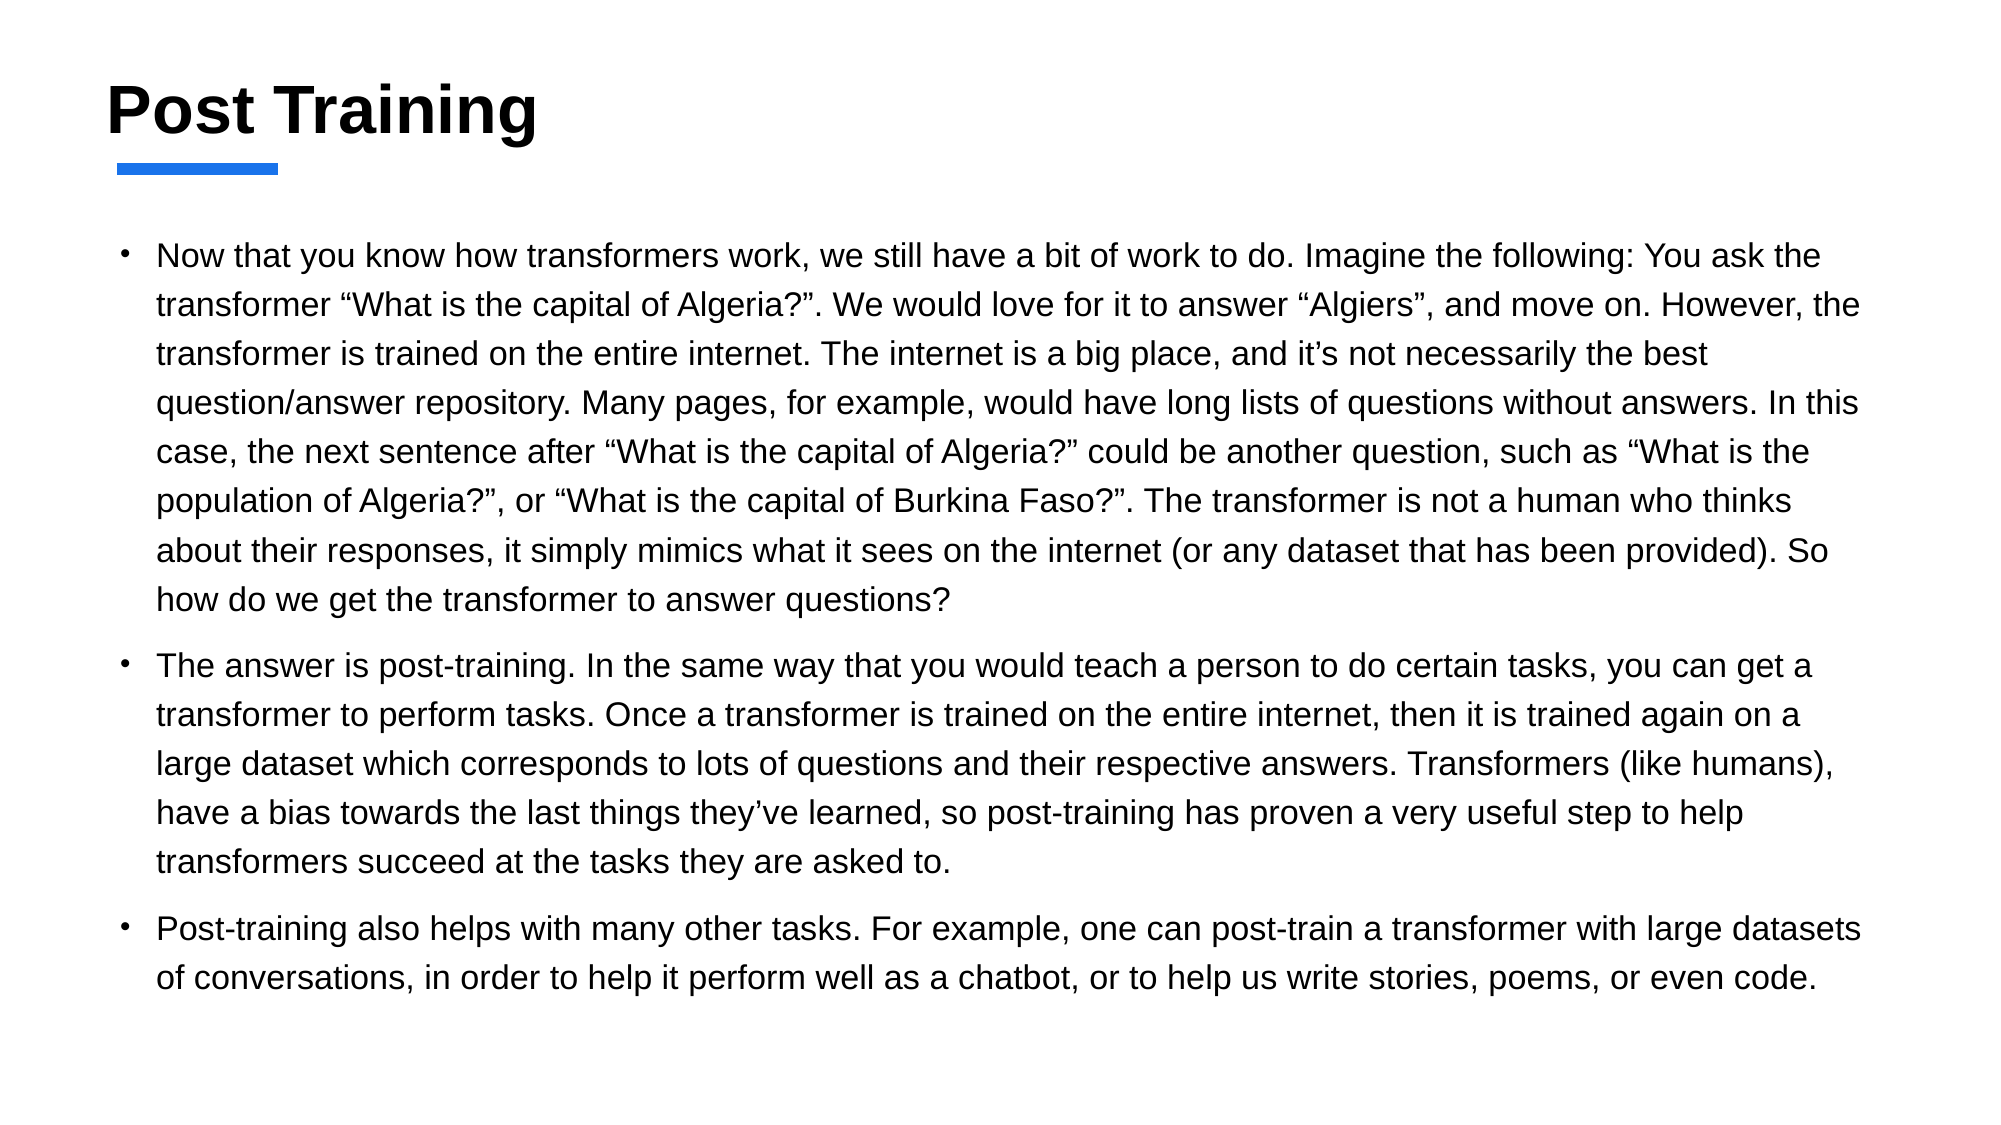

# Post Training
Now that you know how transformers work, we still have a bit of work to do. Imagine the following: You ask the transformer “What is the capital of Algeria?”. We would love for it to answer “Algiers”, and move on. However, the transformer is trained on the entire internet. The internet is a big place, and it’s not necessarily the best question/answer repository. Many pages, for example, would have long lists of questions without answers. In this case, the next sentence after “What is the capital of Algeria?” could be another question, such as “What is the population of Algeria?”, or “What is the capital of Burkina Faso?”. The transformer is not a human who thinks about their responses, it simply mimics what it sees on the internet (or any dataset that has been provided). So how do we get the transformer to answer questions?
The answer is post-training. In the same way that you would teach a person to do certain tasks, you can get a transformer to perform tasks. Once a transformer is trained on the entire internet, then it is trained again on a large dataset which corresponds to lots of questions and their respective answers. Transformers (like humans), have a bias towards the last things they’ve learned, so post-training has proven a very useful step to help transformers succeed at the tasks they are asked to.
Post-training also helps with many other tasks. For example, one can post-train a transformer with large datasets of conversations, in order to help it perform well as a chatbot, or to help us write stories, poems, or even code.